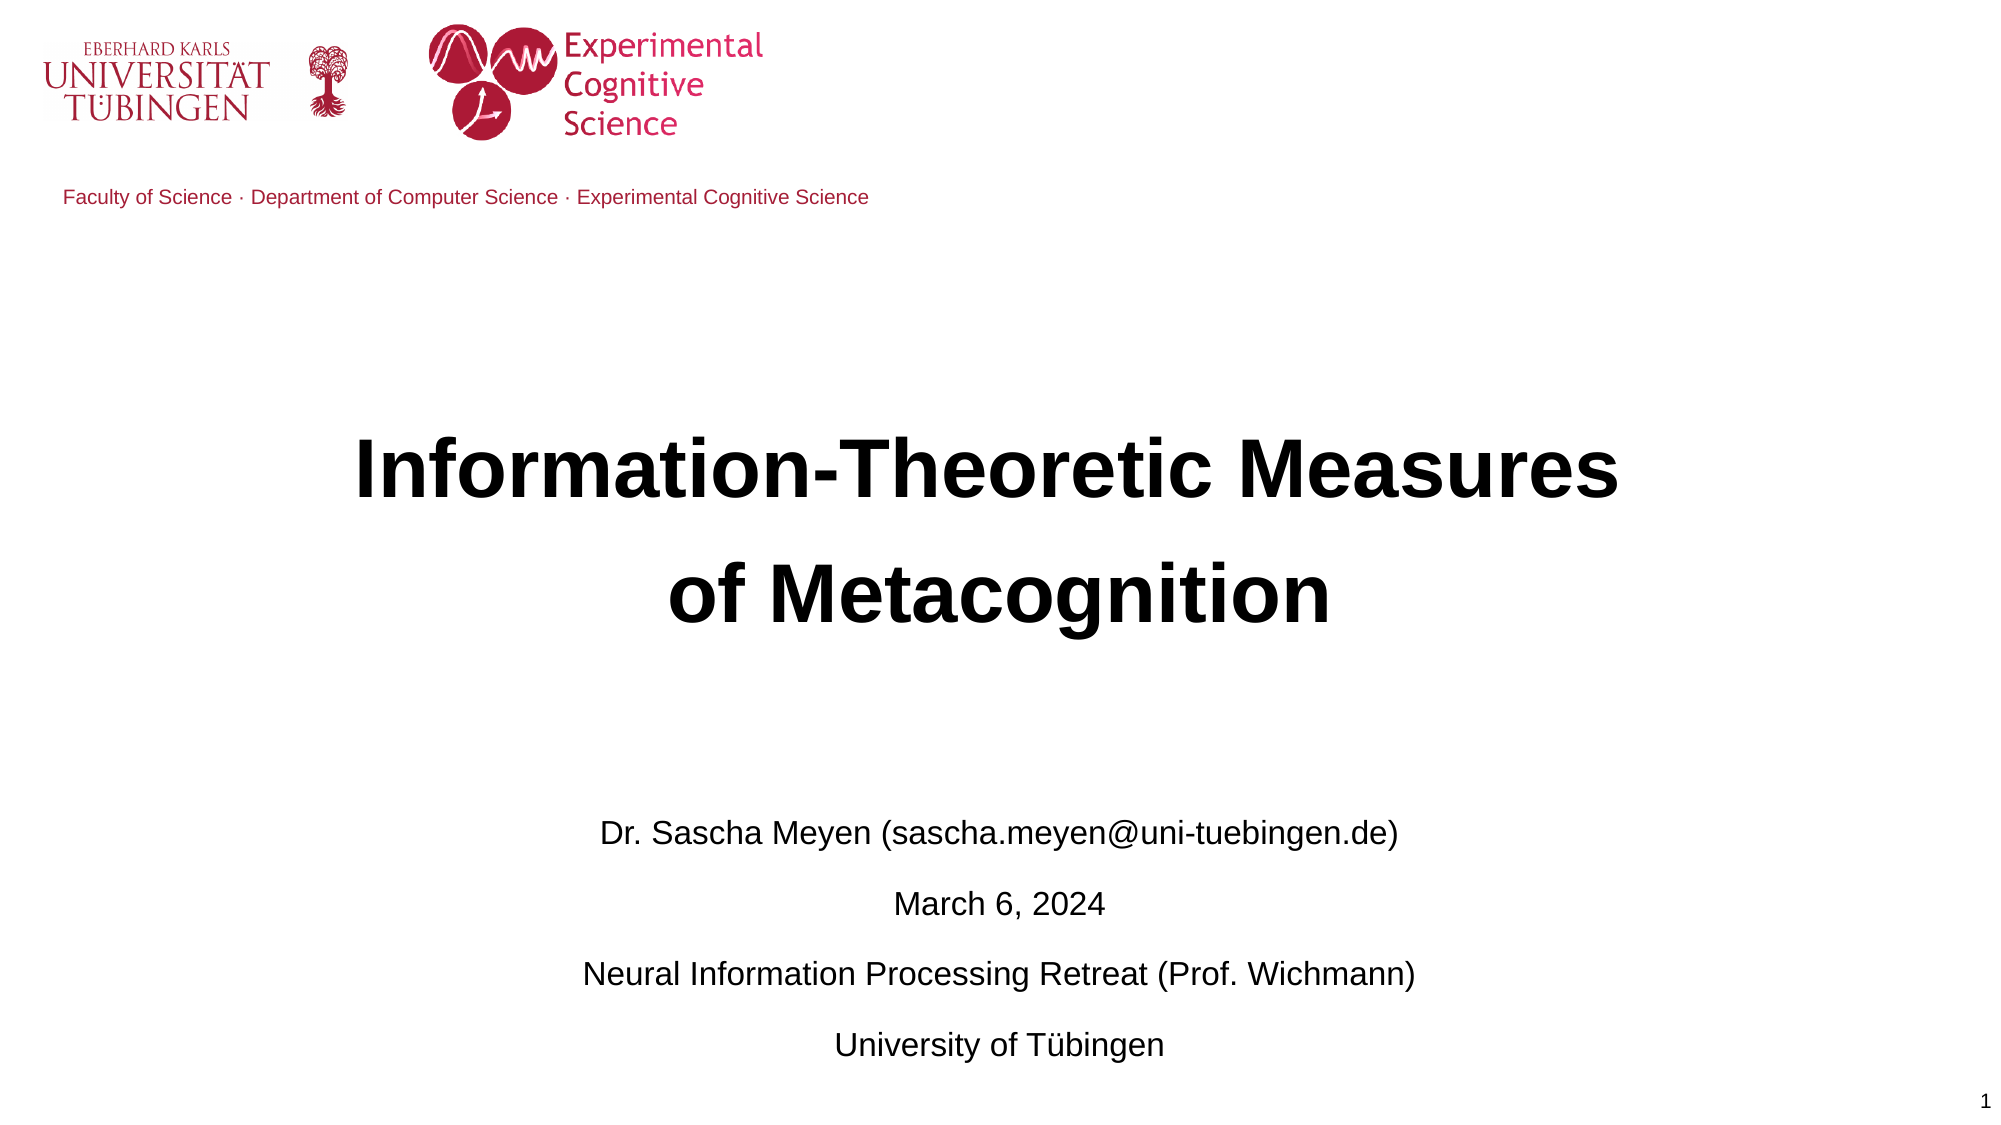

# Information-Theoretic Measures of Metacognition
Dr. Sascha Meyen (sascha.meyen@uni-tuebingen.de)
March 6, 2024
Neural Information Processing Retreat (Prof. Wichmann)
University of Tübingen